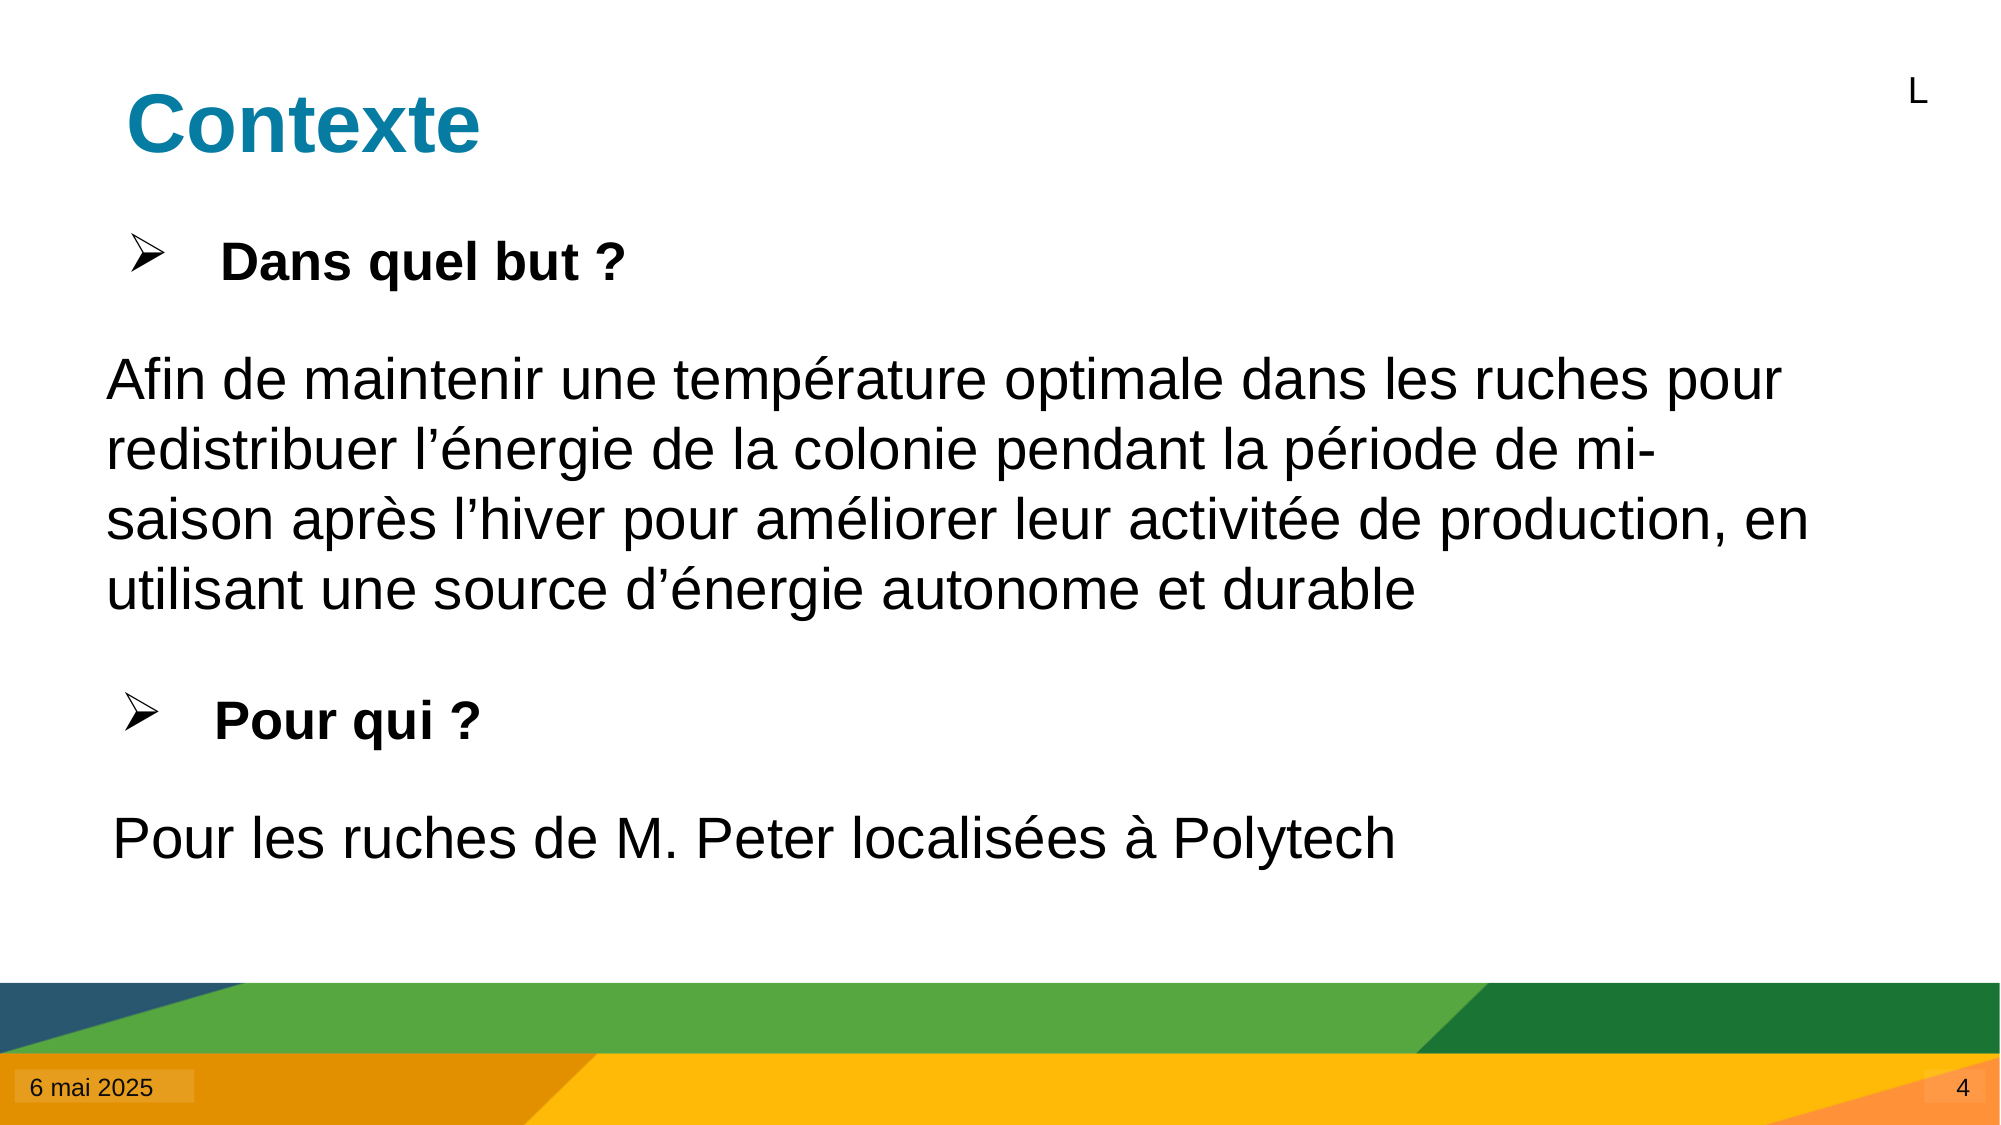

L
# Contexte
Dans quel but ?
Afin de maintenir une température optimale dans les ruches pour redistribuer l’énergie de la colonie pendant la période de mi-saison après l’hiver pour améliorer leur activitée de production, en utilisant une source d’énergie autonome et durable
Pour qui ?
Pour les ruches de M. Peter localisées à Polytech
6 mai 2025
4